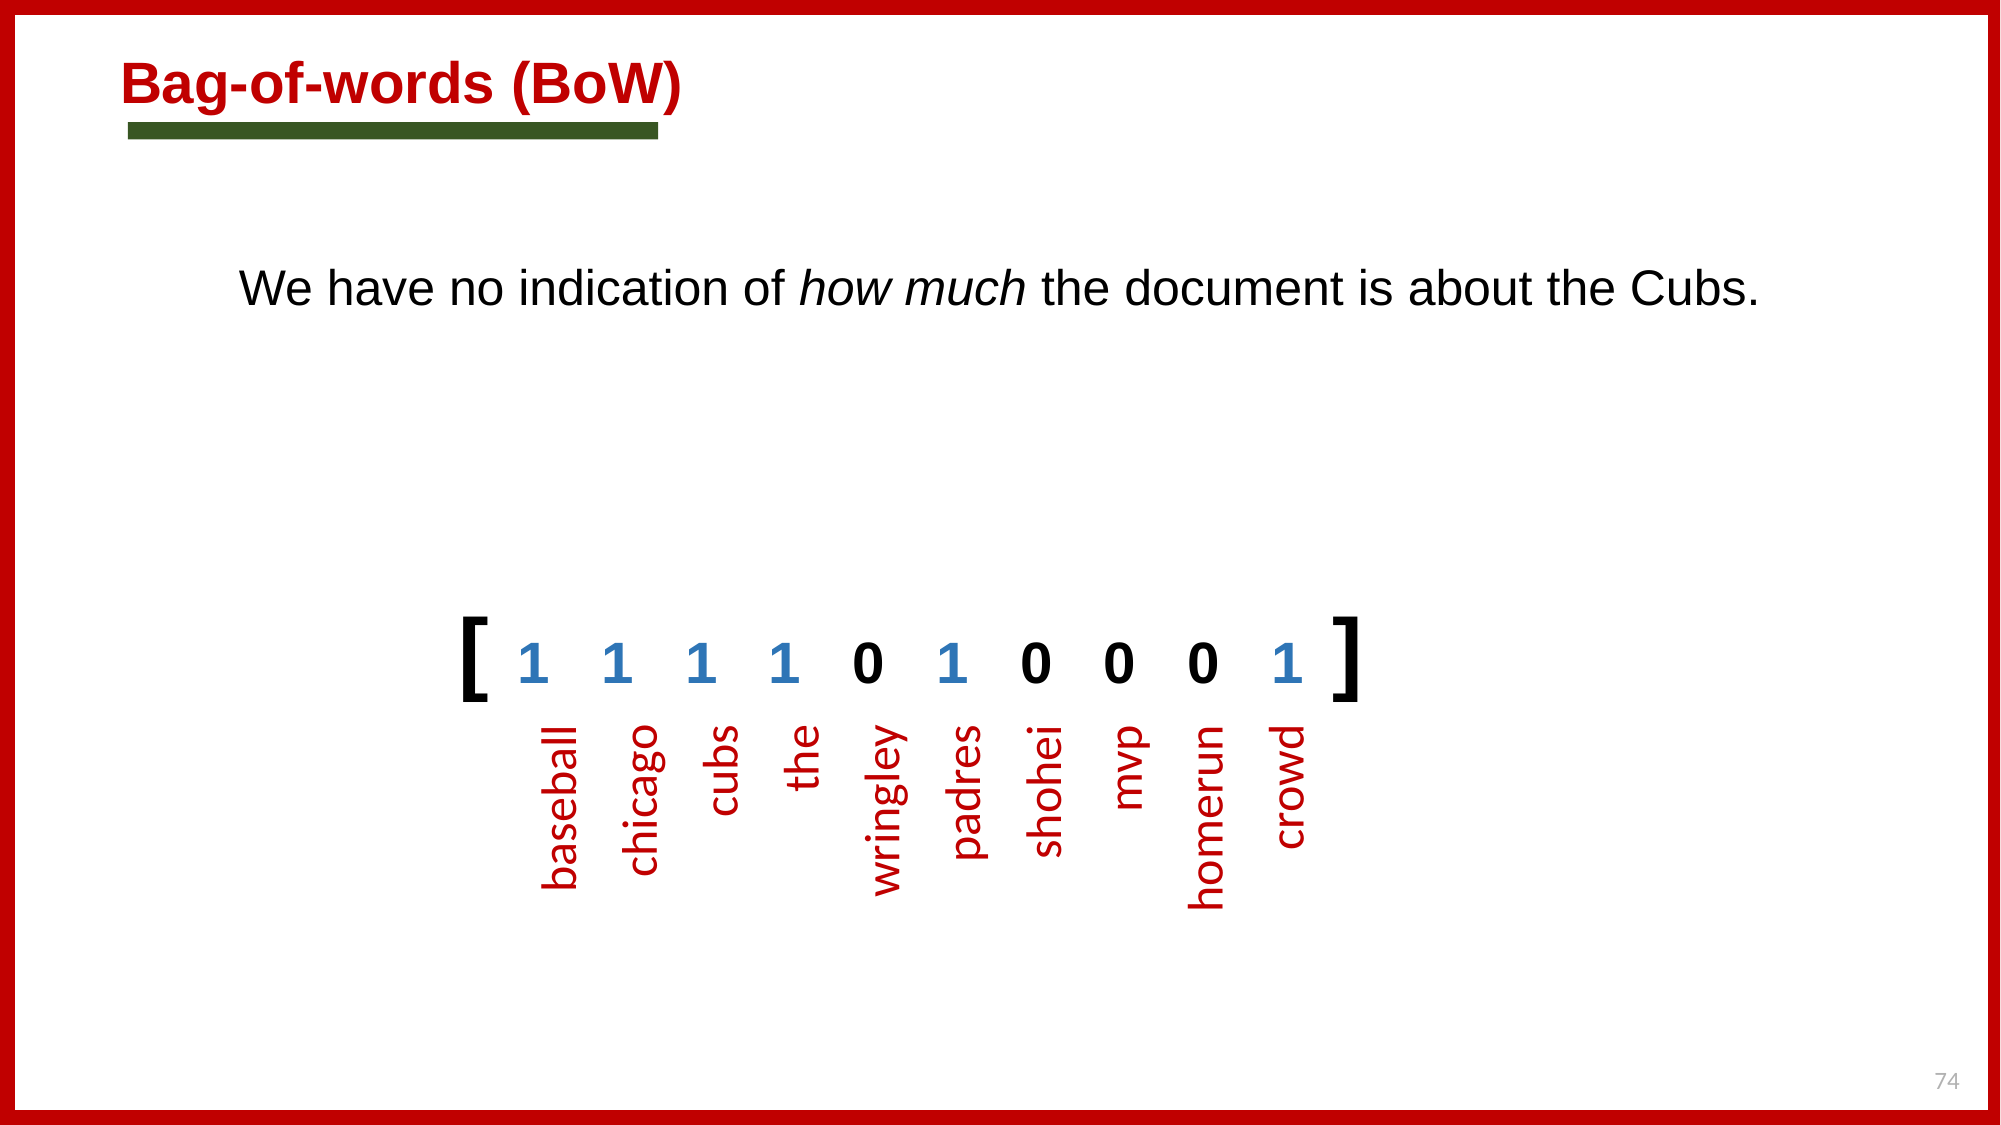

# Bag-of-words (BoW)

We have no indication of how much the document is about the Cubs.
baseball
chicago
cubs
the
wringley
padres
shohei
mvp
homerun
crowd

[ 1  1  1  1  0  1  0  0  0  1 ]
74